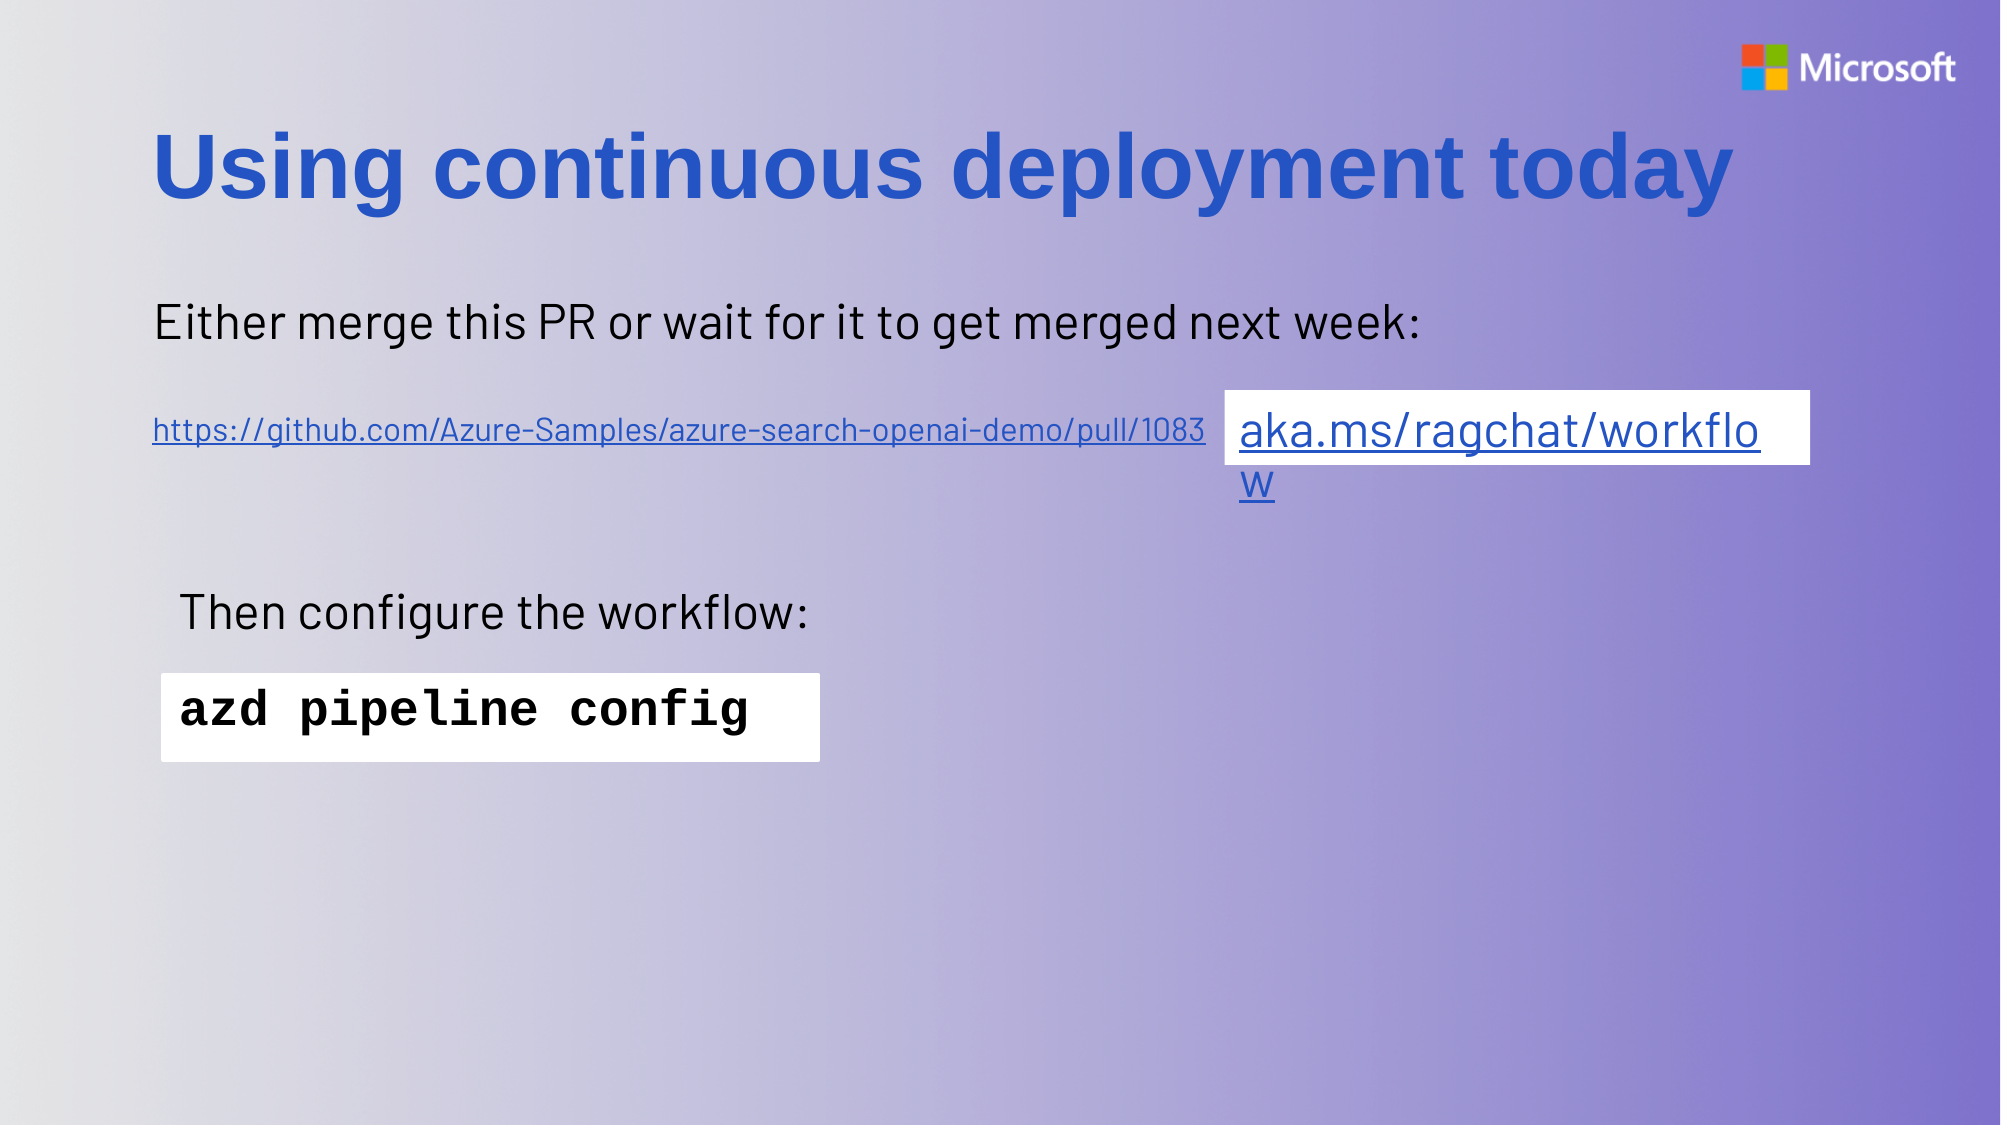

# Using continuous deployment today
Either merge this PR or wait for it to get merged next week:
aka.ms/ragchat/workflow
https://github.com/Azure-Samples/azure-search-openai-demo/pull/1083
Then configure the workflow:
azd pipeline config